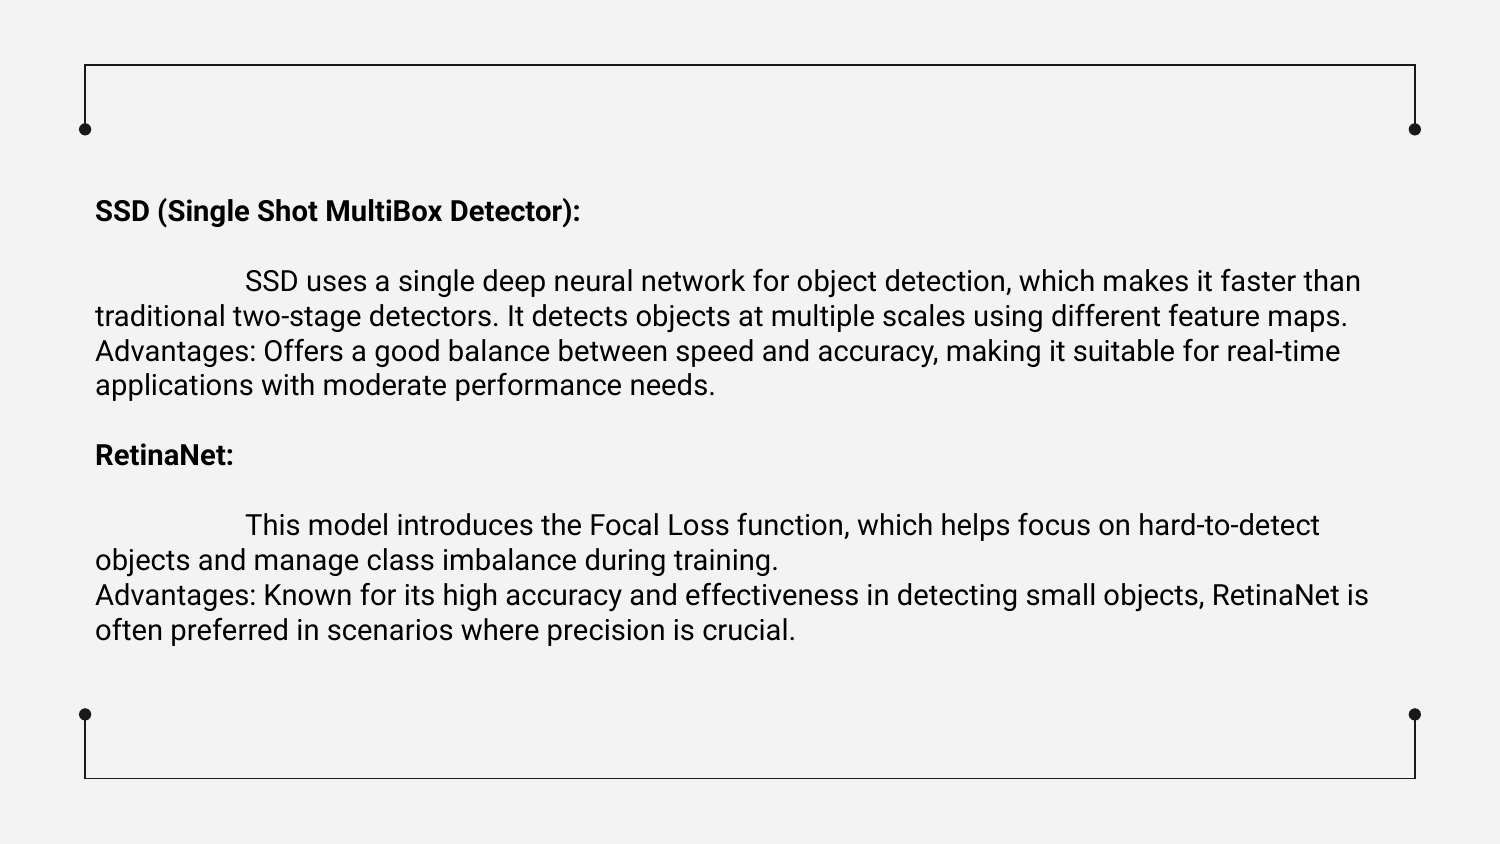

SSD (Single Shot MultiBox Detector):

	SSD uses a single deep neural network for object detection, which makes it faster than traditional two-stage detectors. It detects objects at multiple scales using different feature maps.
Advantages: Offers a good balance between speed and accuracy, making it suitable for real-time applications with moderate performance needs.

RetinaNet:

	This model introduces the Focal Loss function, which helps focus on hard-to-detect objects and manage class imbalance during training.
Advantages: Known for its high accuracy and effectiveness in detecting small objects, RetinaNet is often preferred in scenarios where precision is crucial.